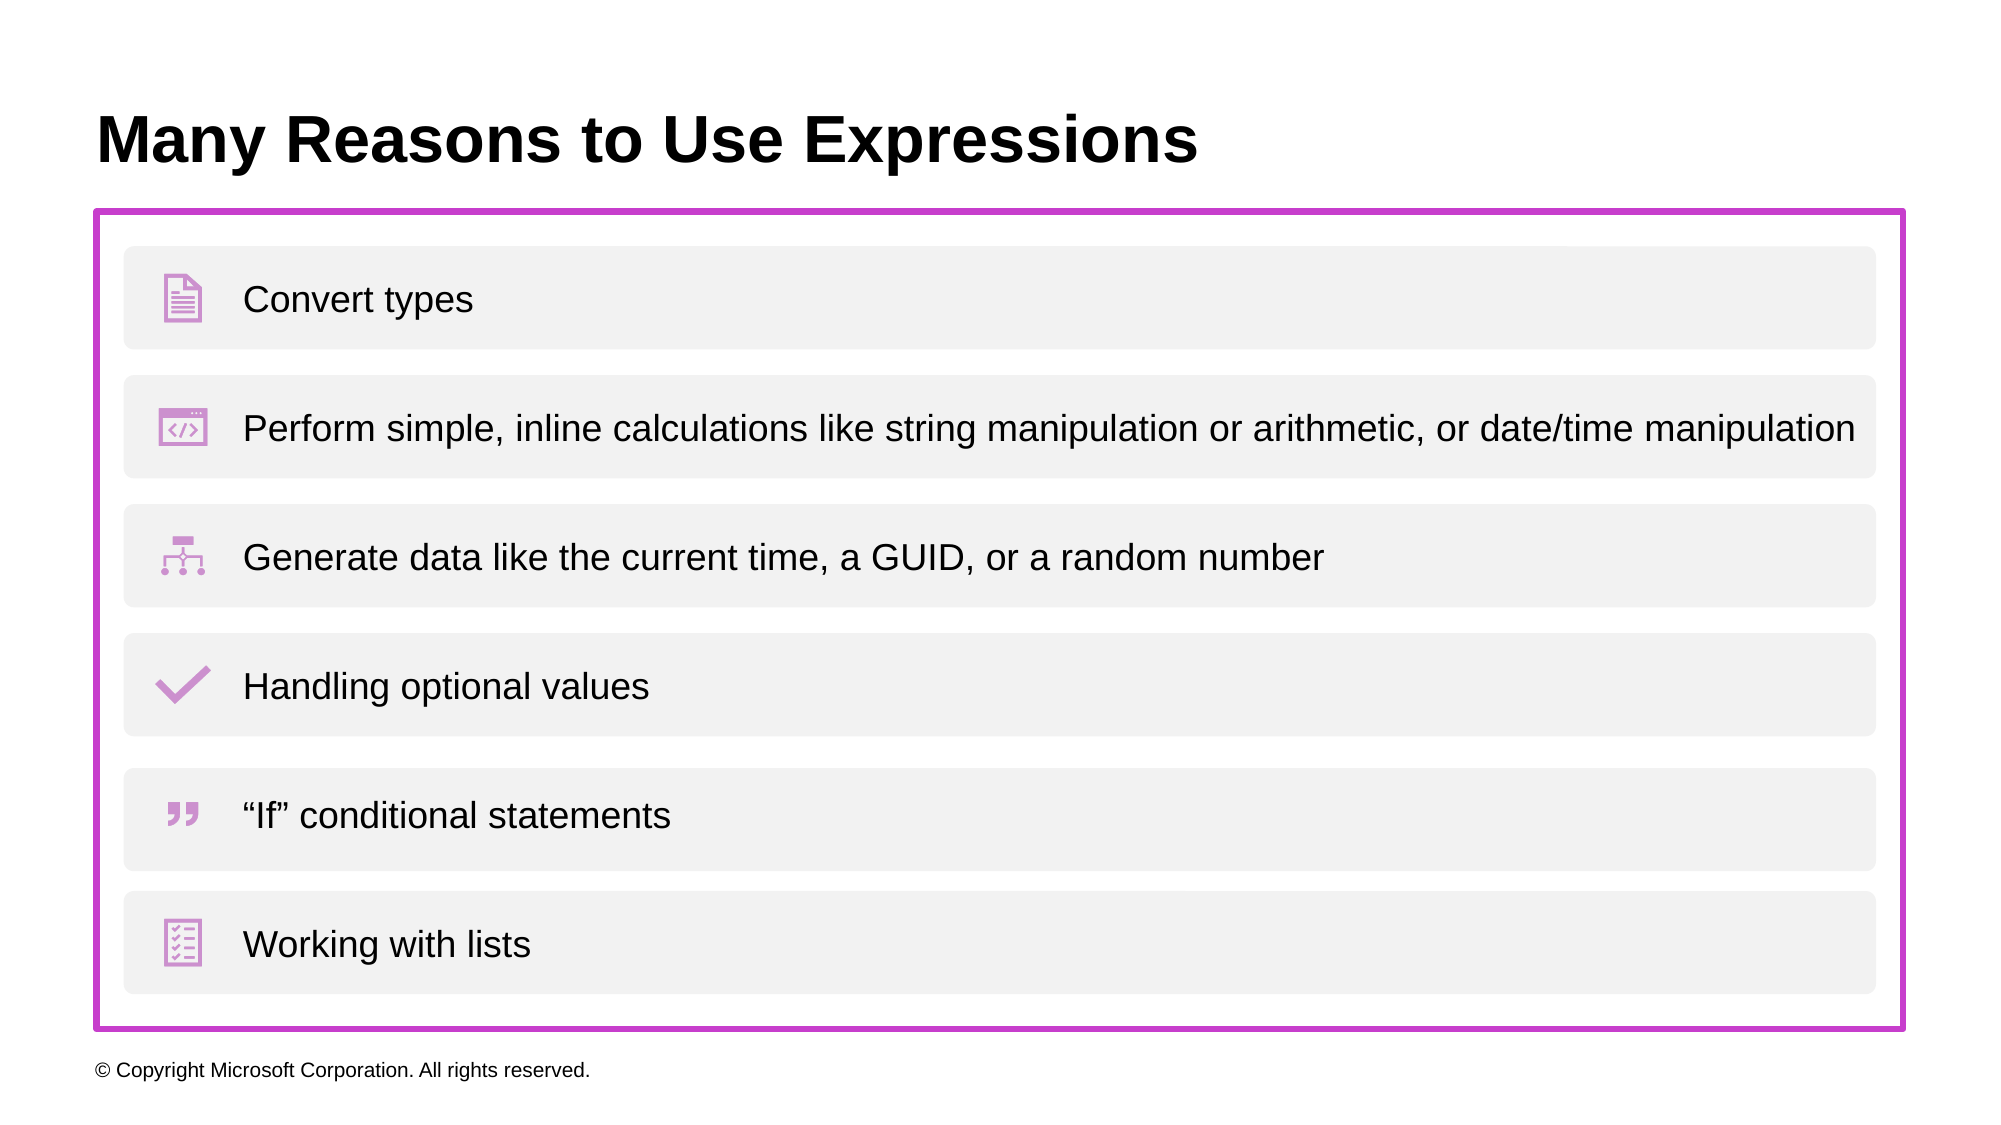

# Many Reasons to Use Expressions

Convert types
Perform simple, inline calculations like string manipulation or arithmetic, or date/time manipulation
Generate data like the current time, a GUID, or a random number
Handling optional values
“If” conditional statements
Working with lists